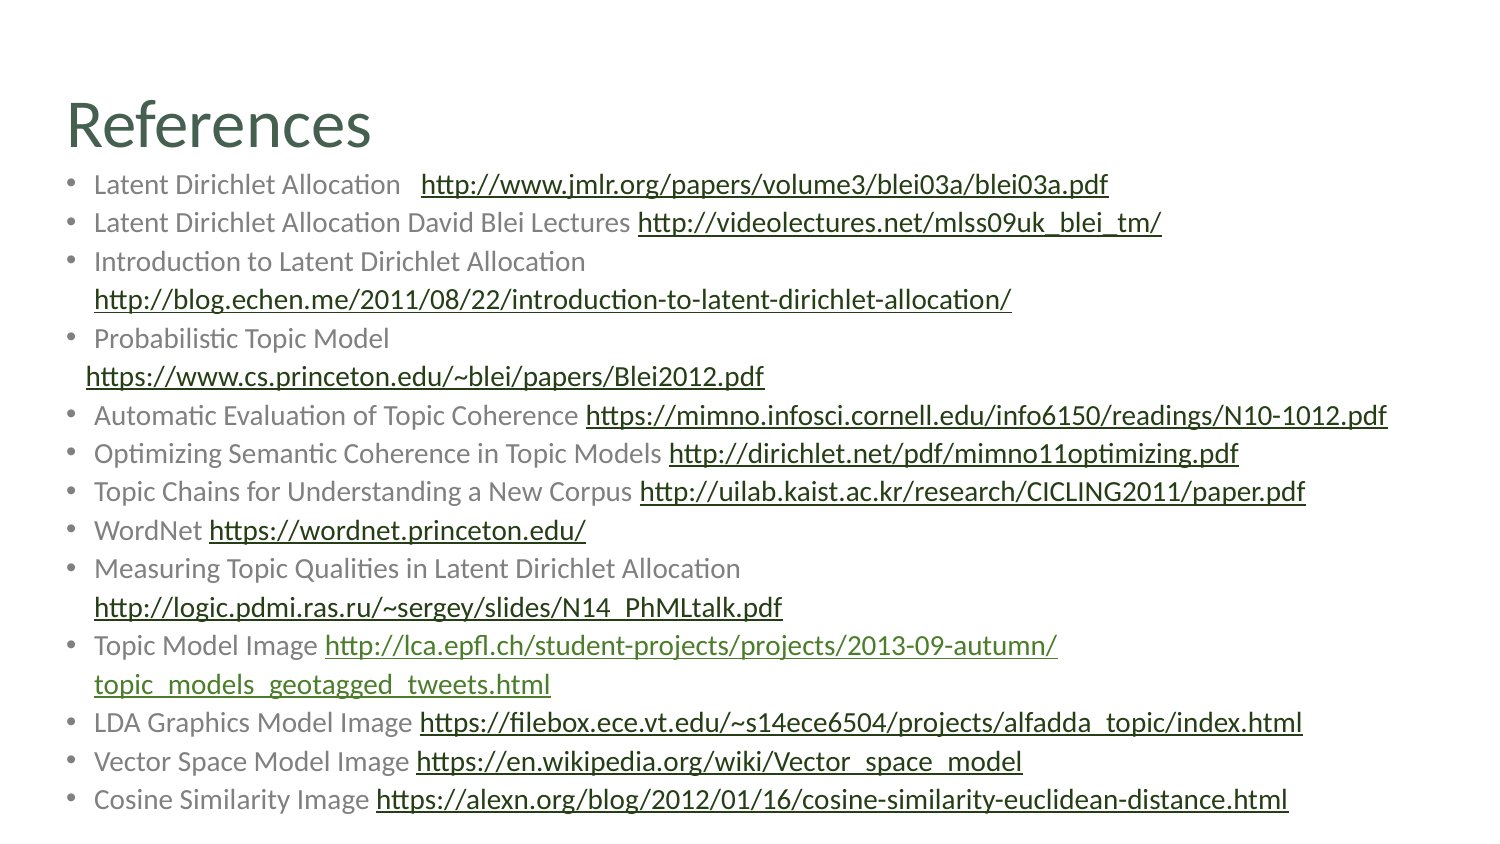

# References
Latent Dirichlet Allocation   http://www.jmlr.org/papers/volume3/blei03a/blei03a.pdf
Latent Dirichlet Allocation David Blei Lectures http://videolectures.net/mlss09uk_blei_tm/
Introduction to Latent Dirichlet Allocation http://blog.echen.me/2011/08/22/introduction-to-latent-dirichlet-allocation/
Probabilistic Topic Model
   https://www.cs.princeton.edu/~blei/papers/Blei2012.pdf
Automatic Evaluation of Topic Coherence https://mimno.infosci.cornell.edu/info6150/readings/N10-1012.pdf
Optimizing Semantic Coherence in Topic Models http://dirichlet.net/pdf/mimno11optimizing.pdf
Topic Chains for Understanding a New Corpus http://uilab.kaist.ac.kr/research/CICLING2011/paper.pdf
WordNet https://wordnet.princeton.edu/
Measuring Topic Qualities in Latent Dirichlet Allocation http://logic.pdmi.ras.ru/~sergey/slides/N14_PhMLtalk.pdf
Topic Model Image http://lca.epfl.ch/student-projects/projects/2013-09-autumn/topic_models_geotagged_tweets.html
LDA Graphics Model Image https://filebox.ece.vt.edu/~s14ece6504/projects/alfadda_topic/index.html
Vector Space Model Image https://en.wikipedia.org/wiki/Vector_space_model
Cosine Similarity Image https://alexn.org/blog/2012/01/16/cosine-similarity-euclidean-distance.html